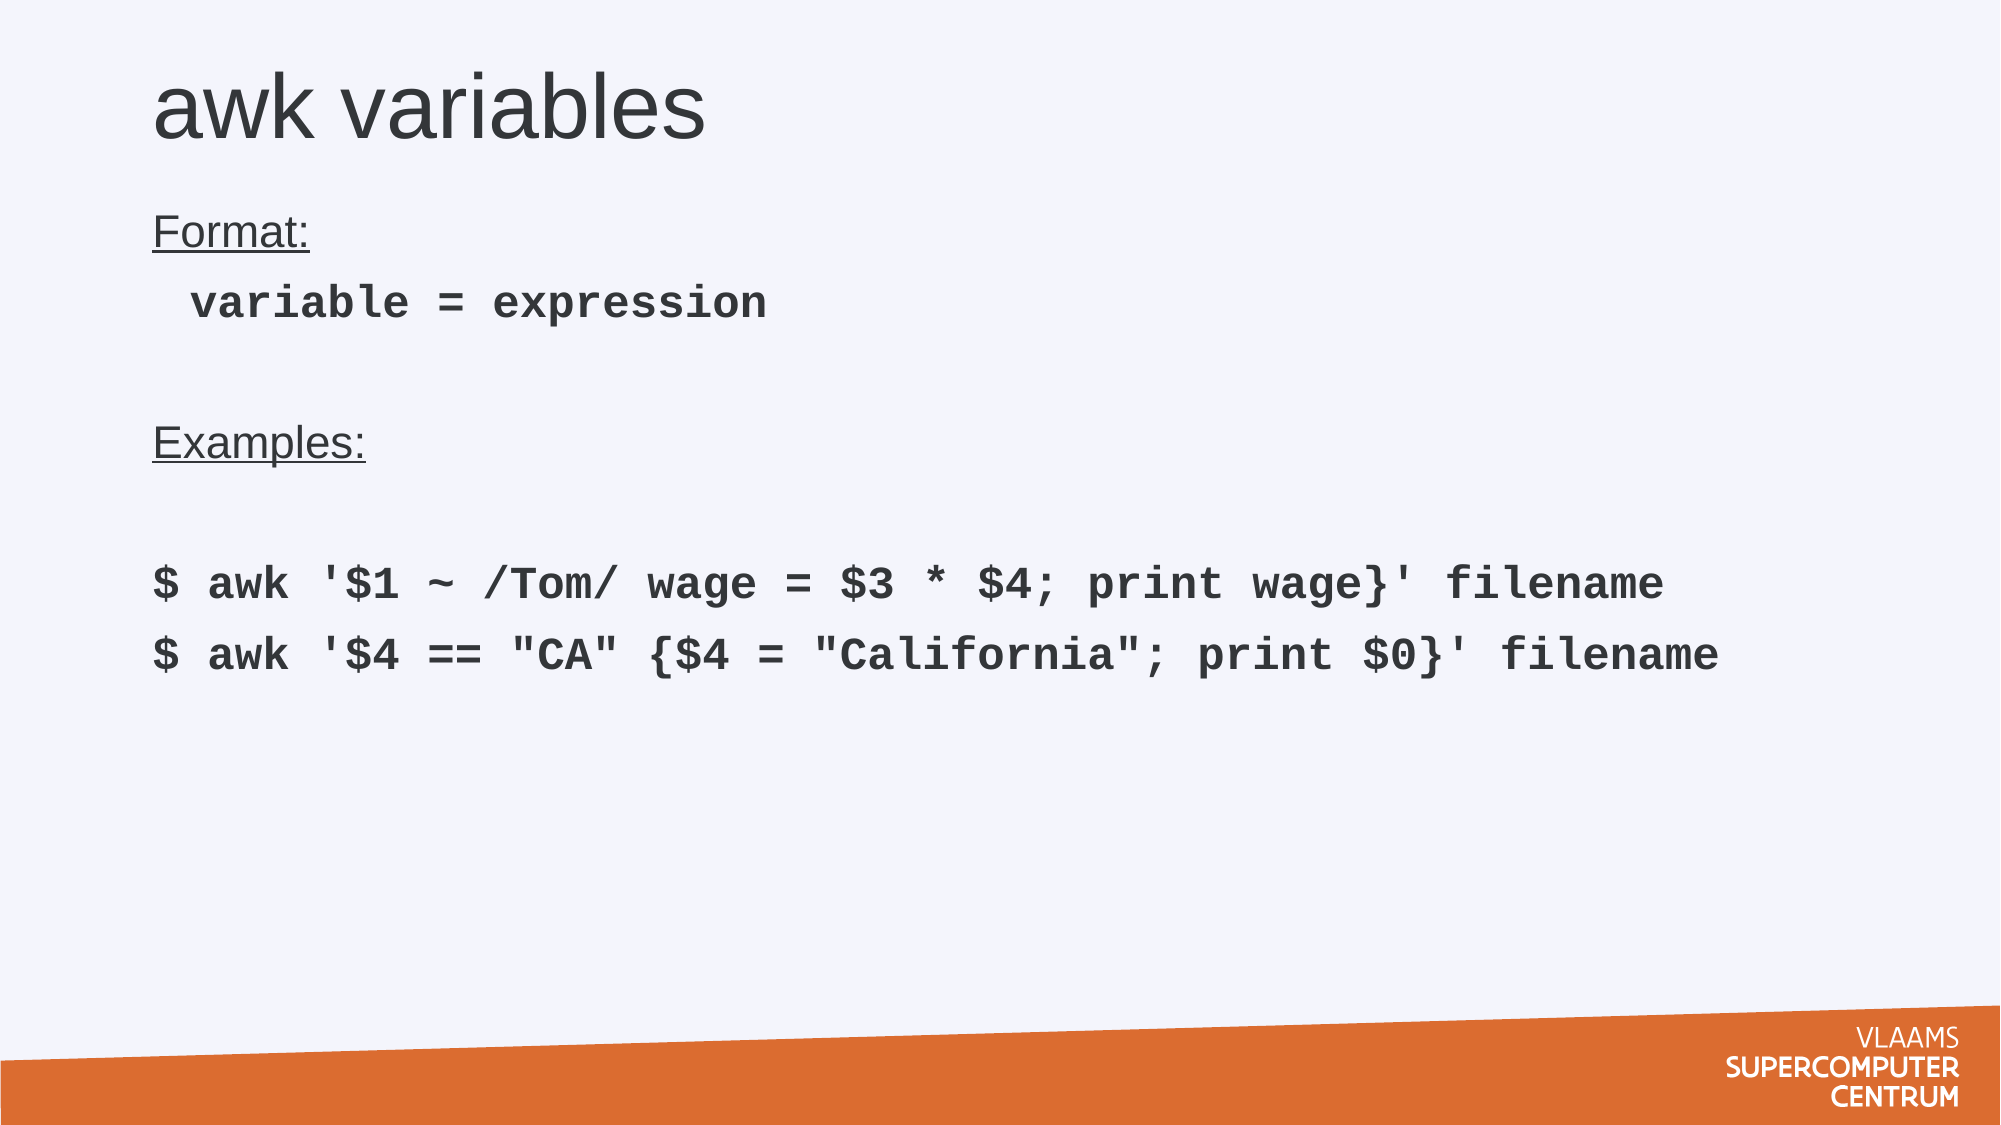

# awk variables
Format:
	variable = expression

Examples:

$ awk '$1 ~ /Tom/ wage = $3 * $4; print wage}' filename
$ awk '$4 == "CA" {$4 = "California"; print $0}' filename